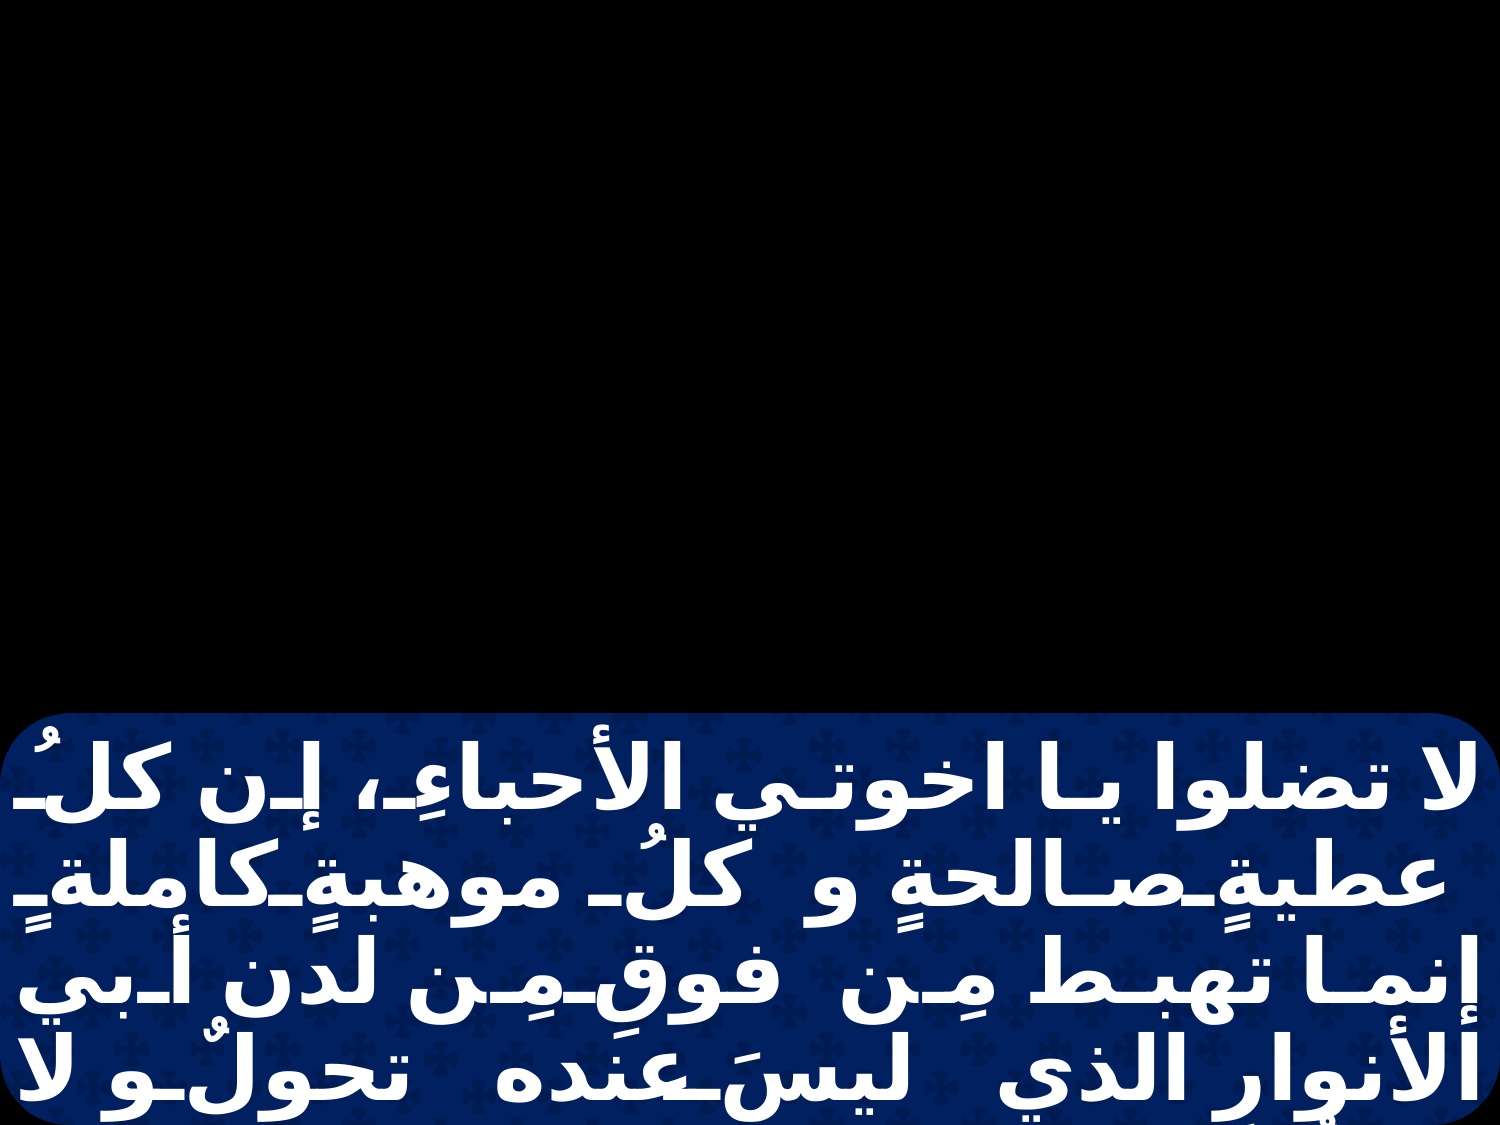

لا تضلوا يا اخوتي الأحباءِ، إن كلُ عطيةٍ صالحةٍ و كلُ موهبةٍ كاملةٍ إنما تهبط مِن فوقِ مِن لدن أبي الأنوارِ الذي ليسَ عنده تحولٌ و لا ظلٌ دورانٍ. هوَ شاءَ فولدنا بكلمةِ الحقِّ لنكونَ باكورة ما مِن خلائقِه.